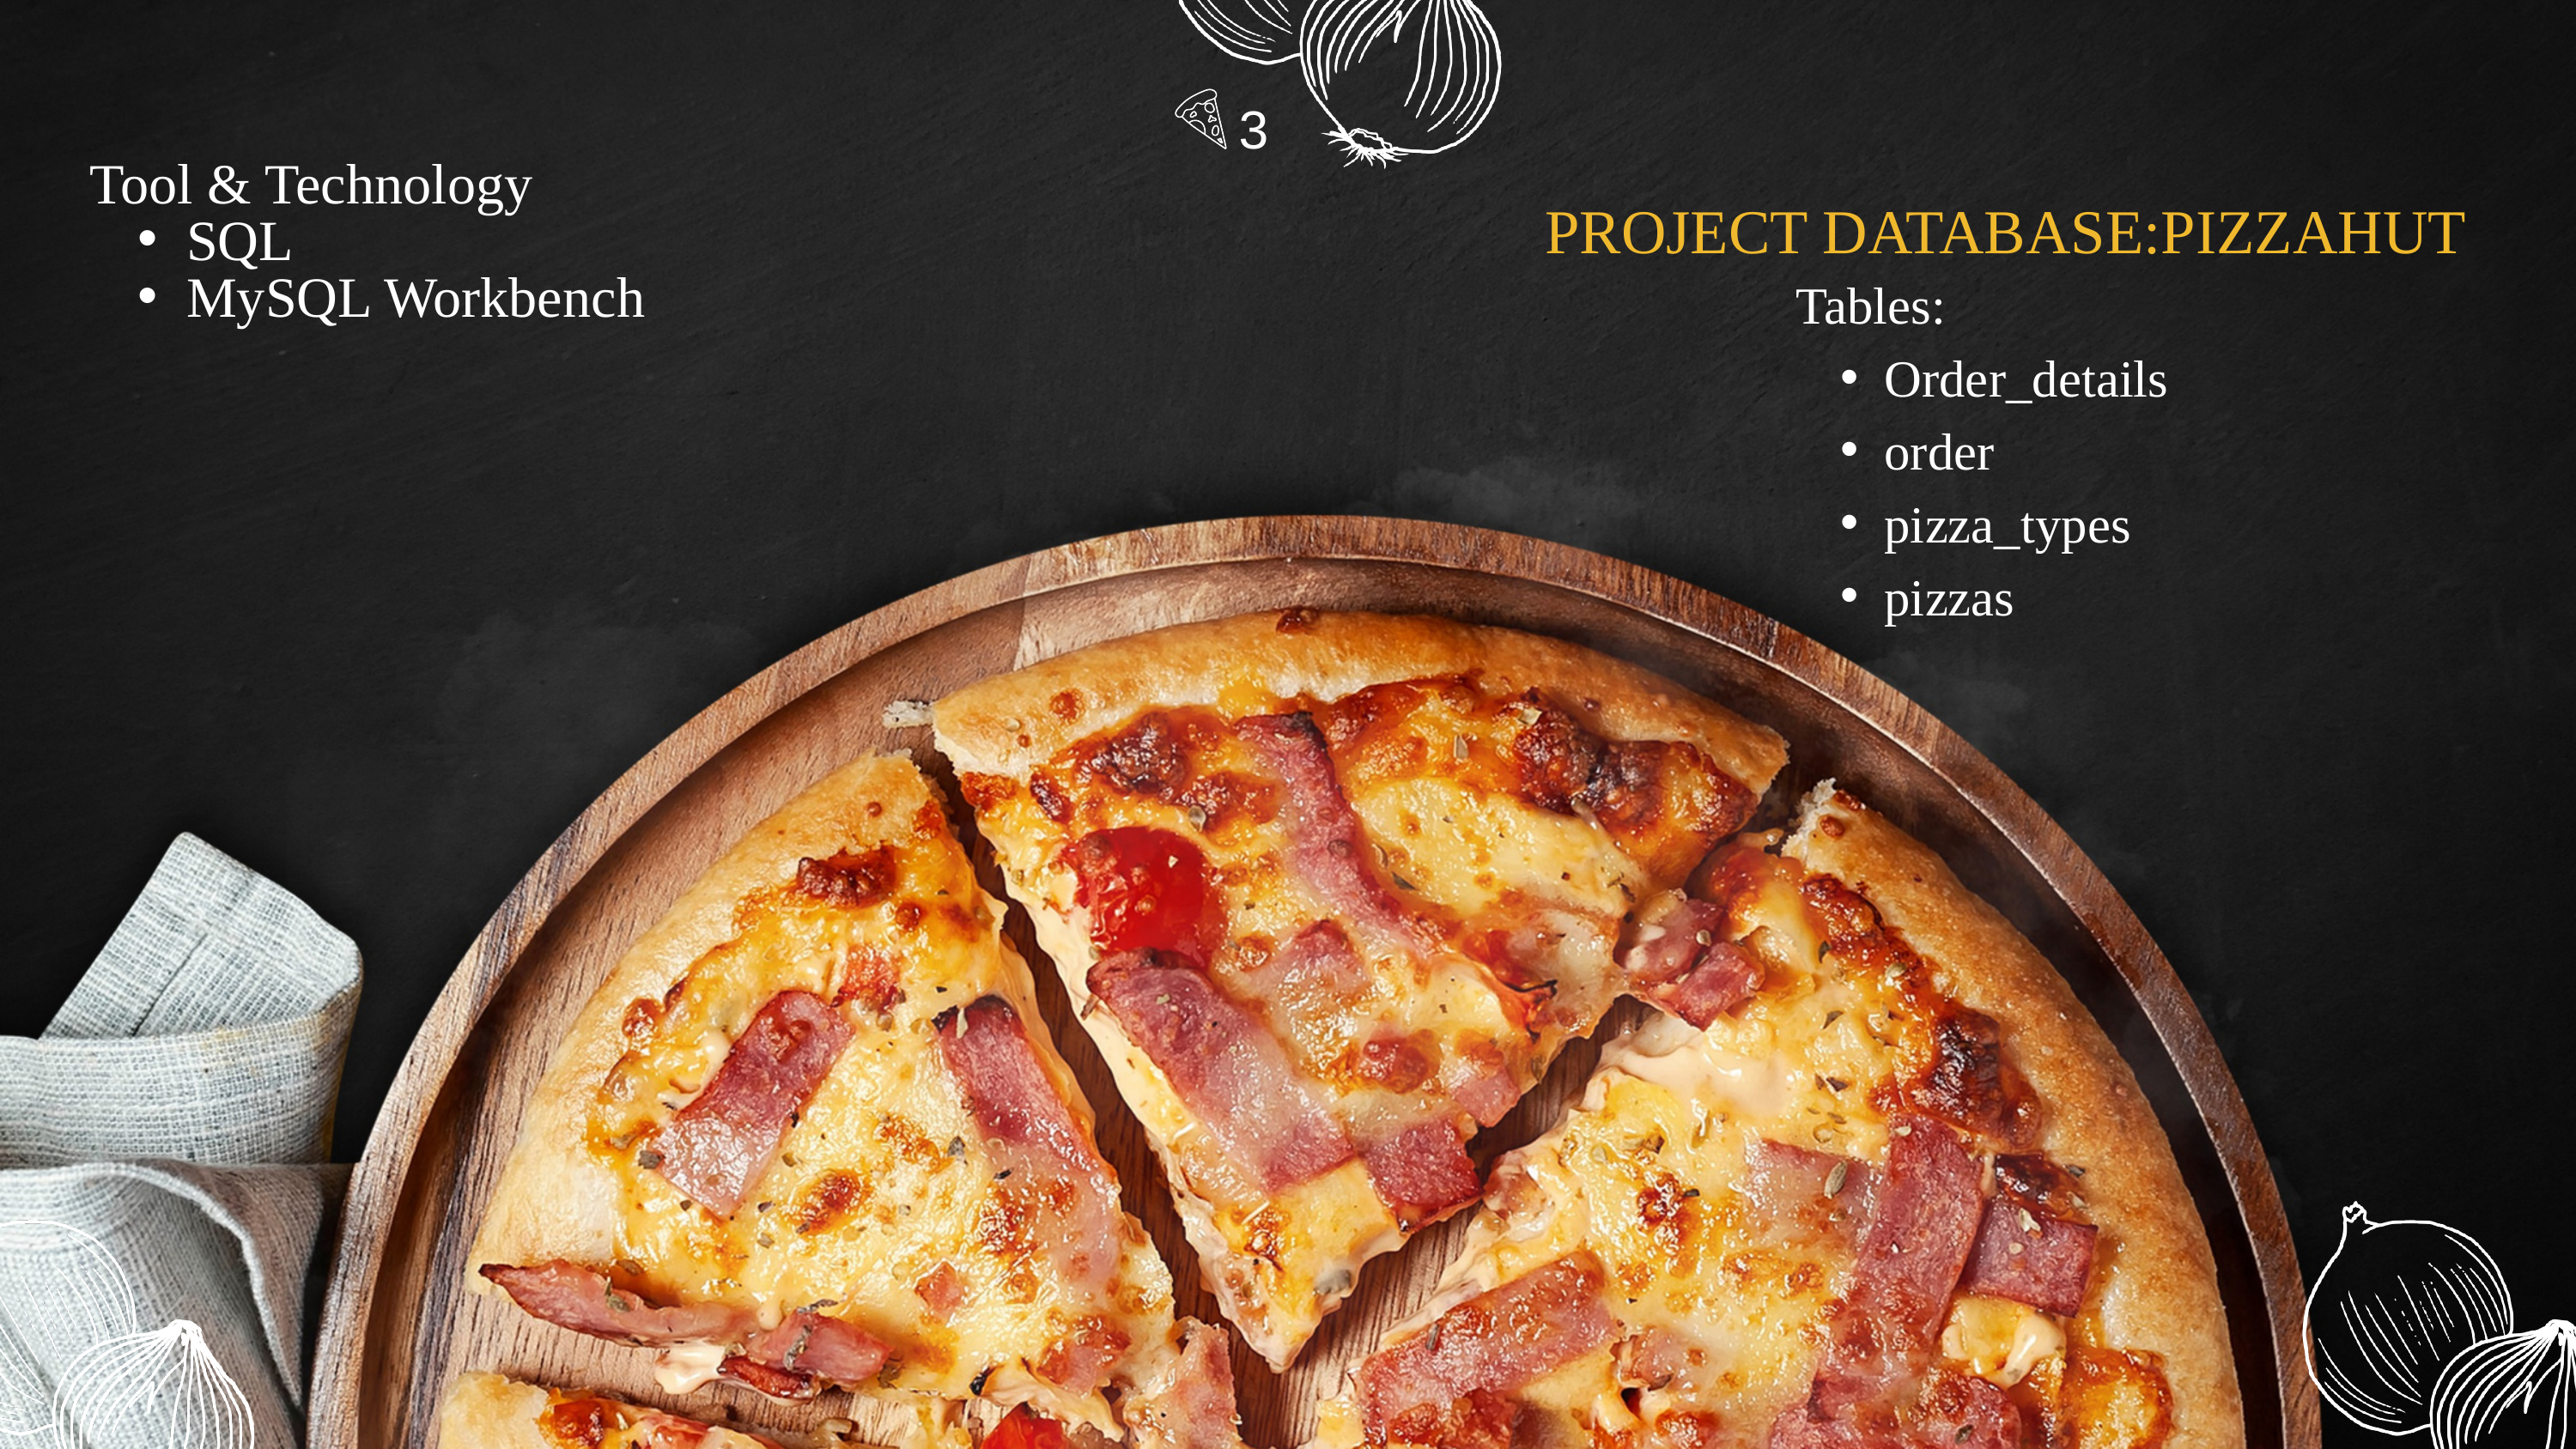

3
Tool & Technology
SQL
MySQL Workbench

PROJECT DATABASE:PIZZAHUT
Tables:
Order_details
order
pizza_types
pizzas